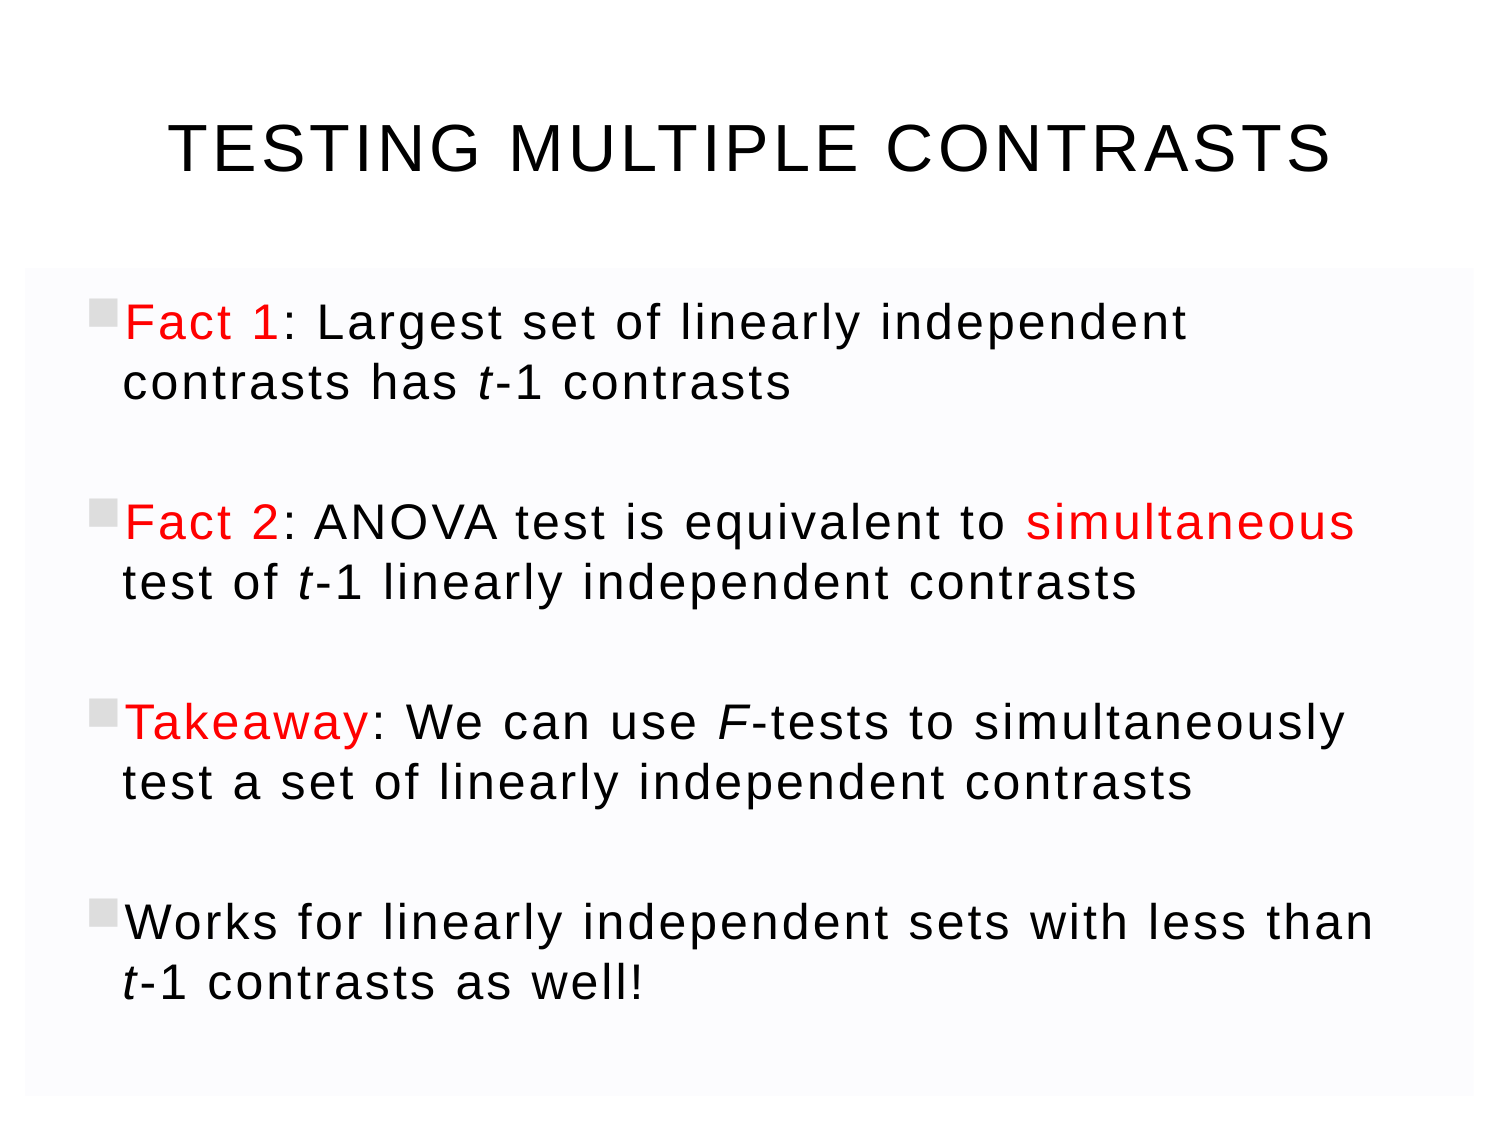

# Testing Multiple contrasts
Fact 1: Largest set of linearly independent contrasts has t-1 contrasts

Fact 2: ANOVA test is equivalent to simultaneous test of t-1 linearly independent contrasts

Takeaway: We can use F-tests to simultaneously test a set of linearly independent contrasts

Works for linearly independent sets with less than t-1 contrasts as well!